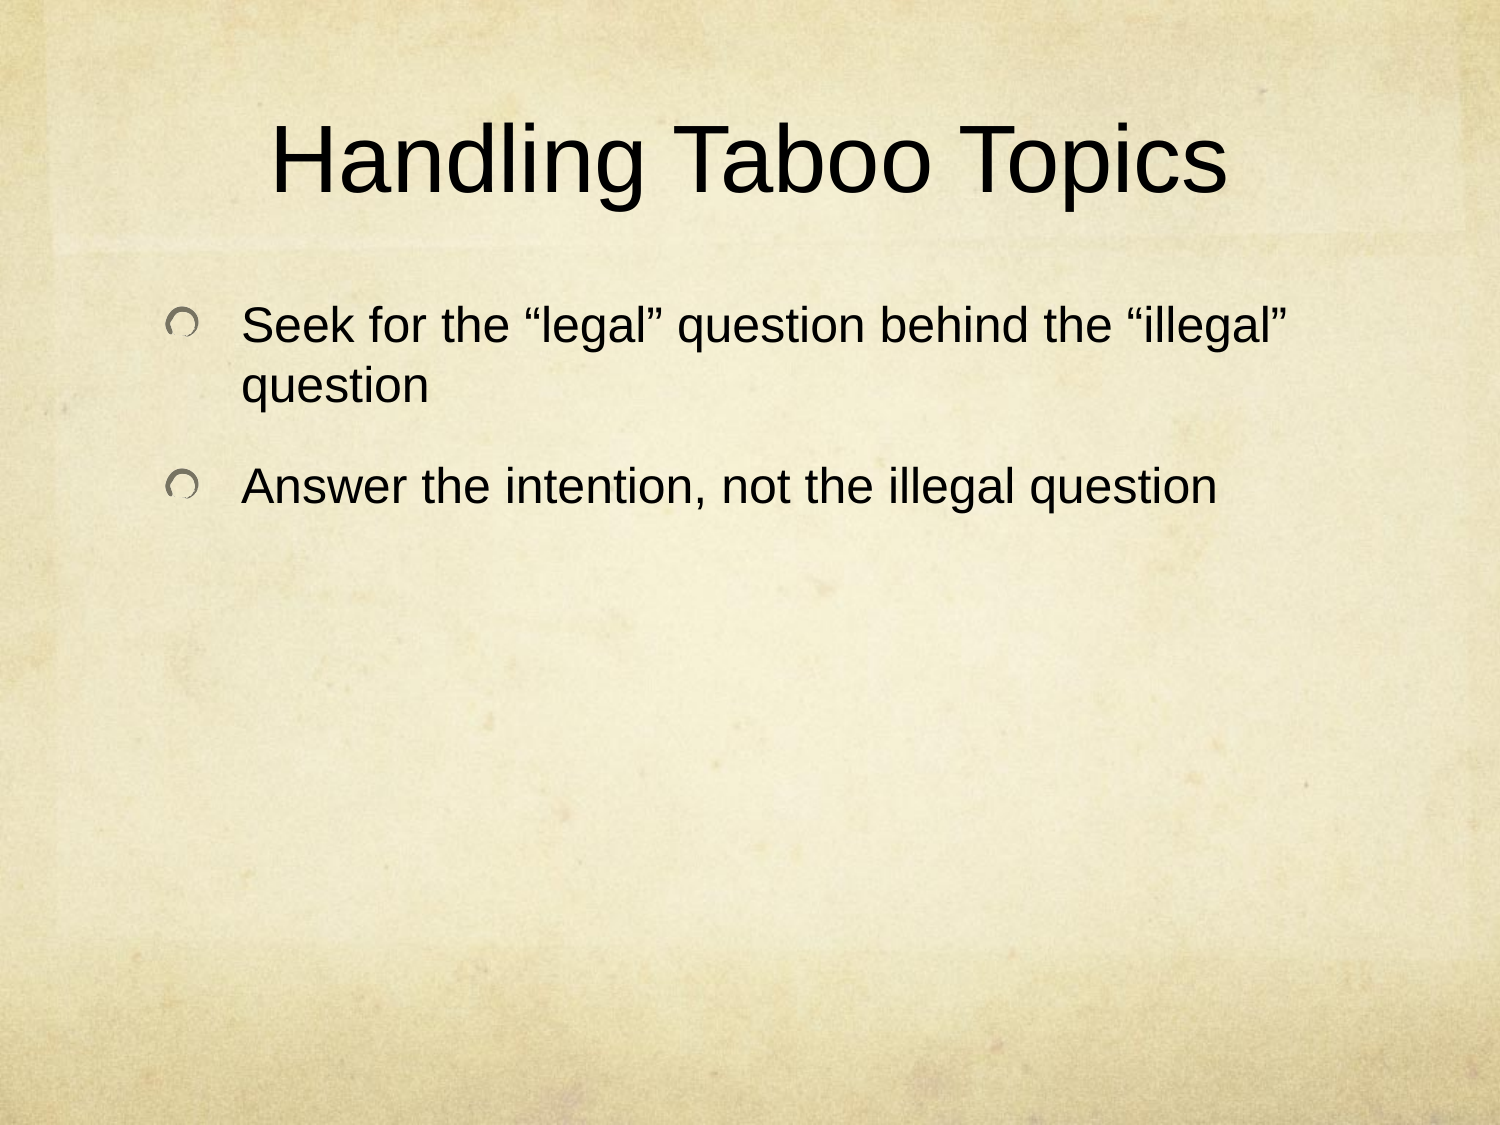

# Handling Taboo Topics
Seek for the “legal” question behind the “illegal” question
Answer the intention, not the illegal question